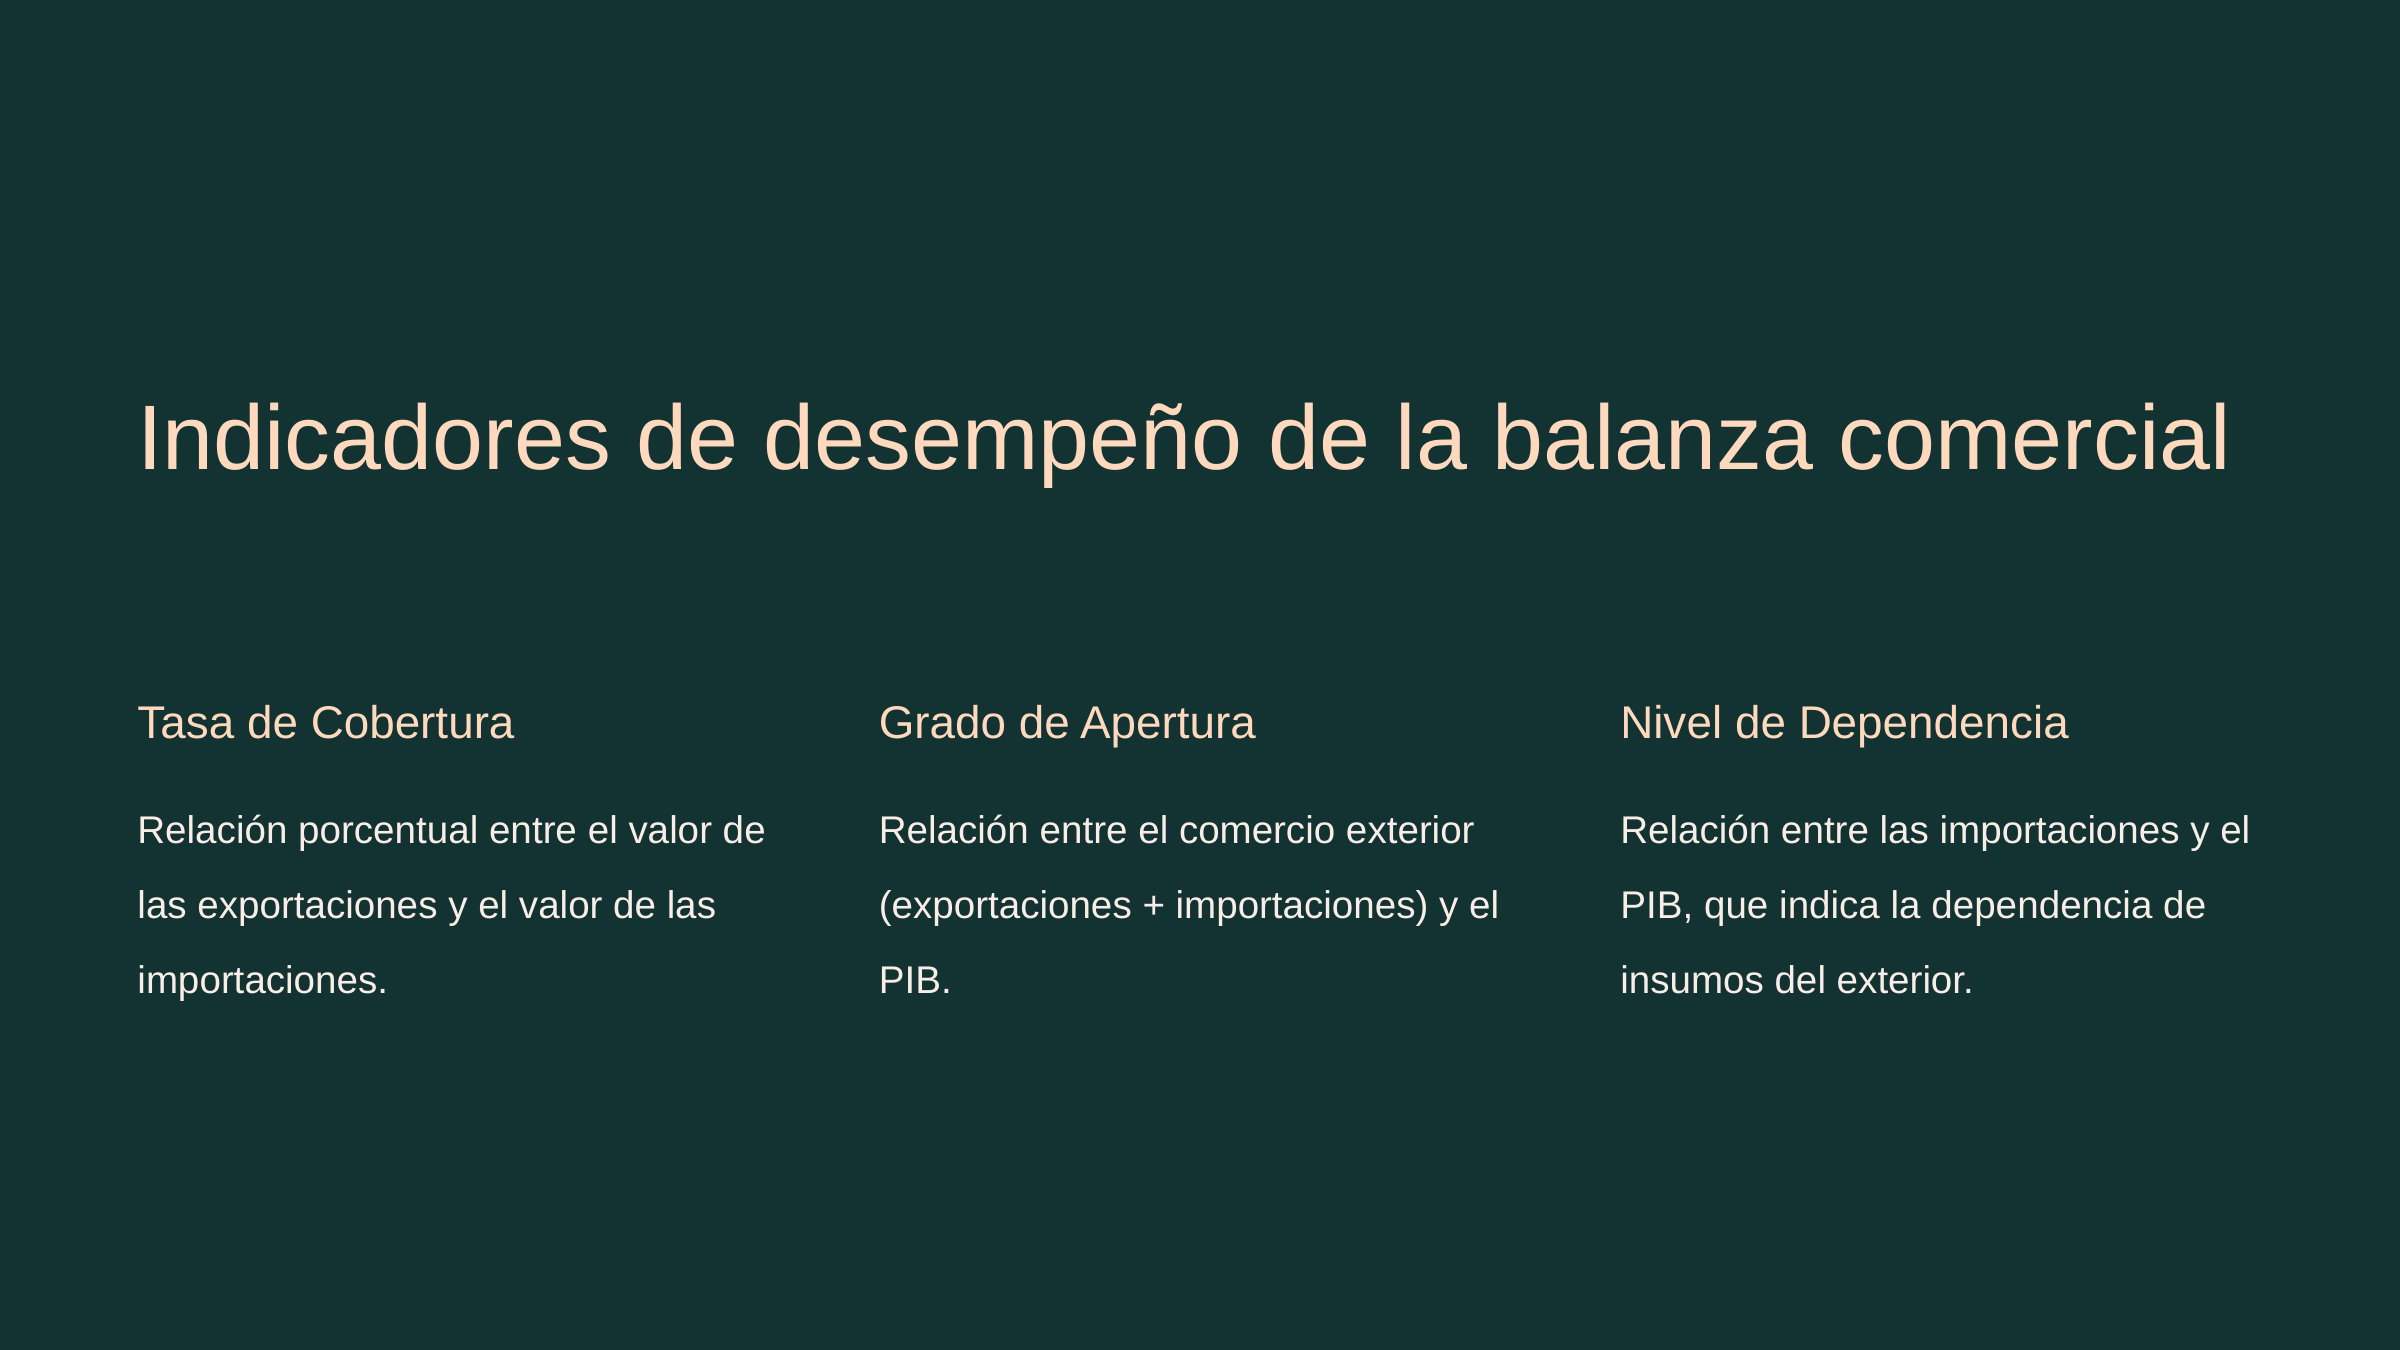

Indicadores de desempeño de la balanza comercial
Tasa de Cobertura
Grado de Apertura
Nivel de Dependencia
Relación porcentual entre el valor de las exportaciones y el valor de las importaciones.
Relación entre el comercio exterior (exportaciones + importaciones) y el PIB.
Relación entre las importaciones y el PIB, que indica la dependencia de insumos del exterior.